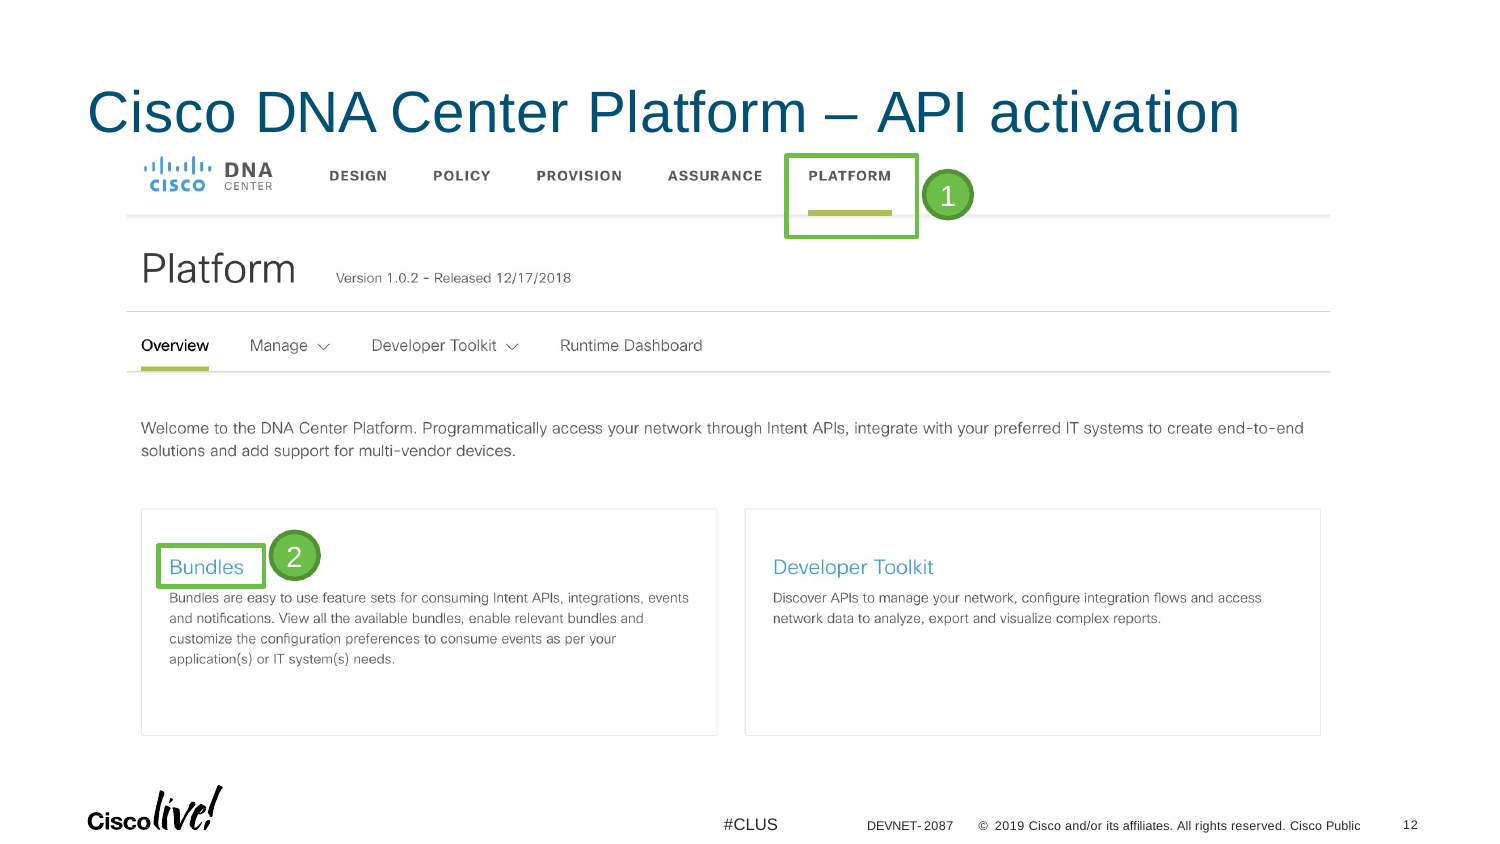

# Cisco DNA Center Platform – API activation

1

2
#CLUS
12
DEVNET-2087
© 2019 Cisco and/or its affiliates. All rights reserved. Cisco Public